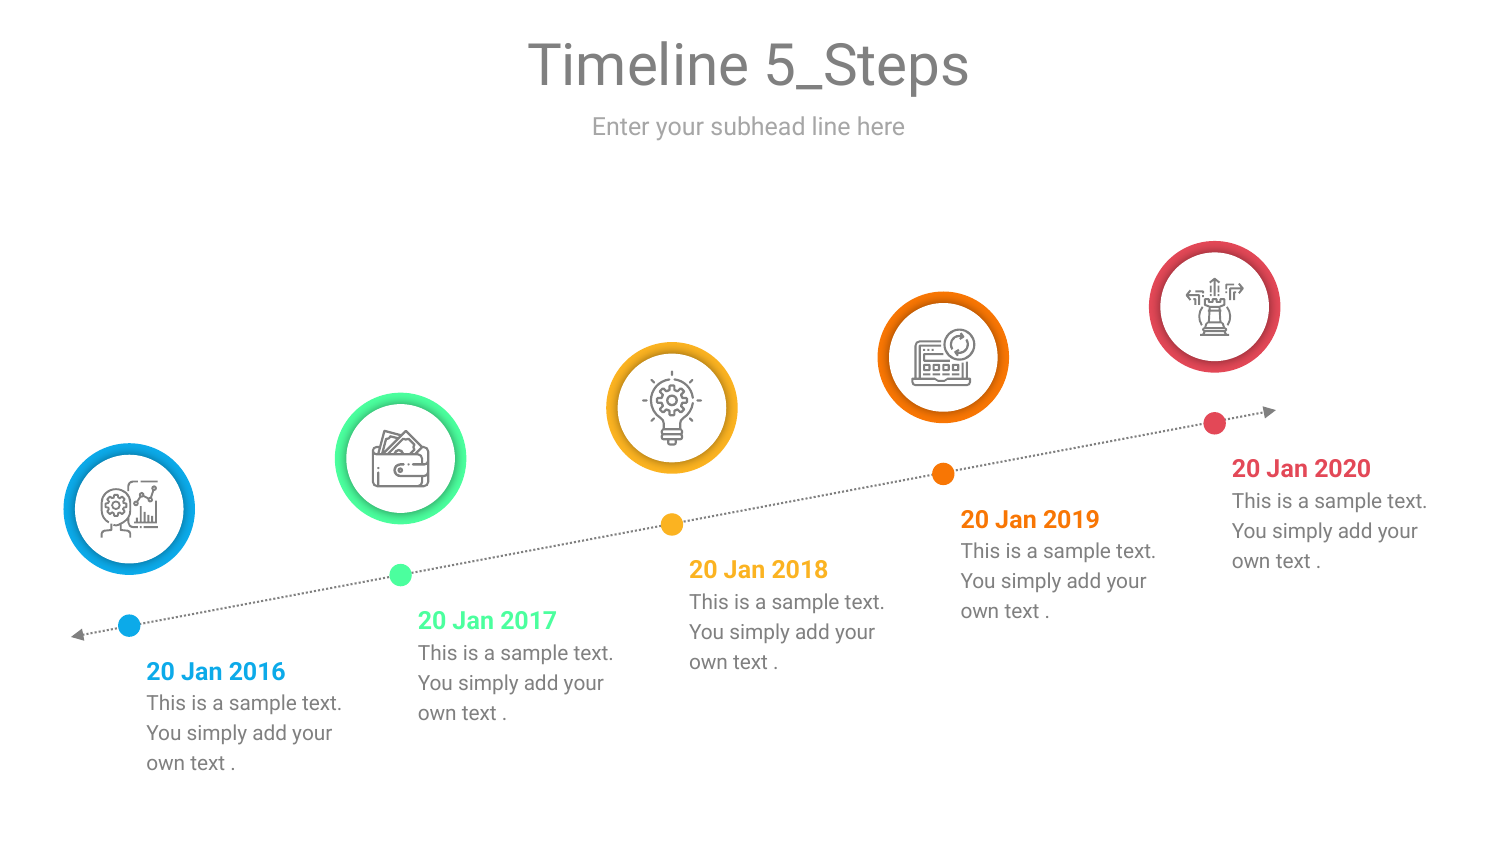

# Timeline 5_Steps
Enter your subhead line here

20 Jan 2020
This is a sample text. You simply add your own text .

20 Jan 2019
This is a sample text. You simply add your own text .

20 Jan 2018
This is a sample text. You simply add your own text .

20 Jan 2017
This is a sample text. You simply add your own text .

20 Jan 2016
This is a sample text. You simply add your own text .